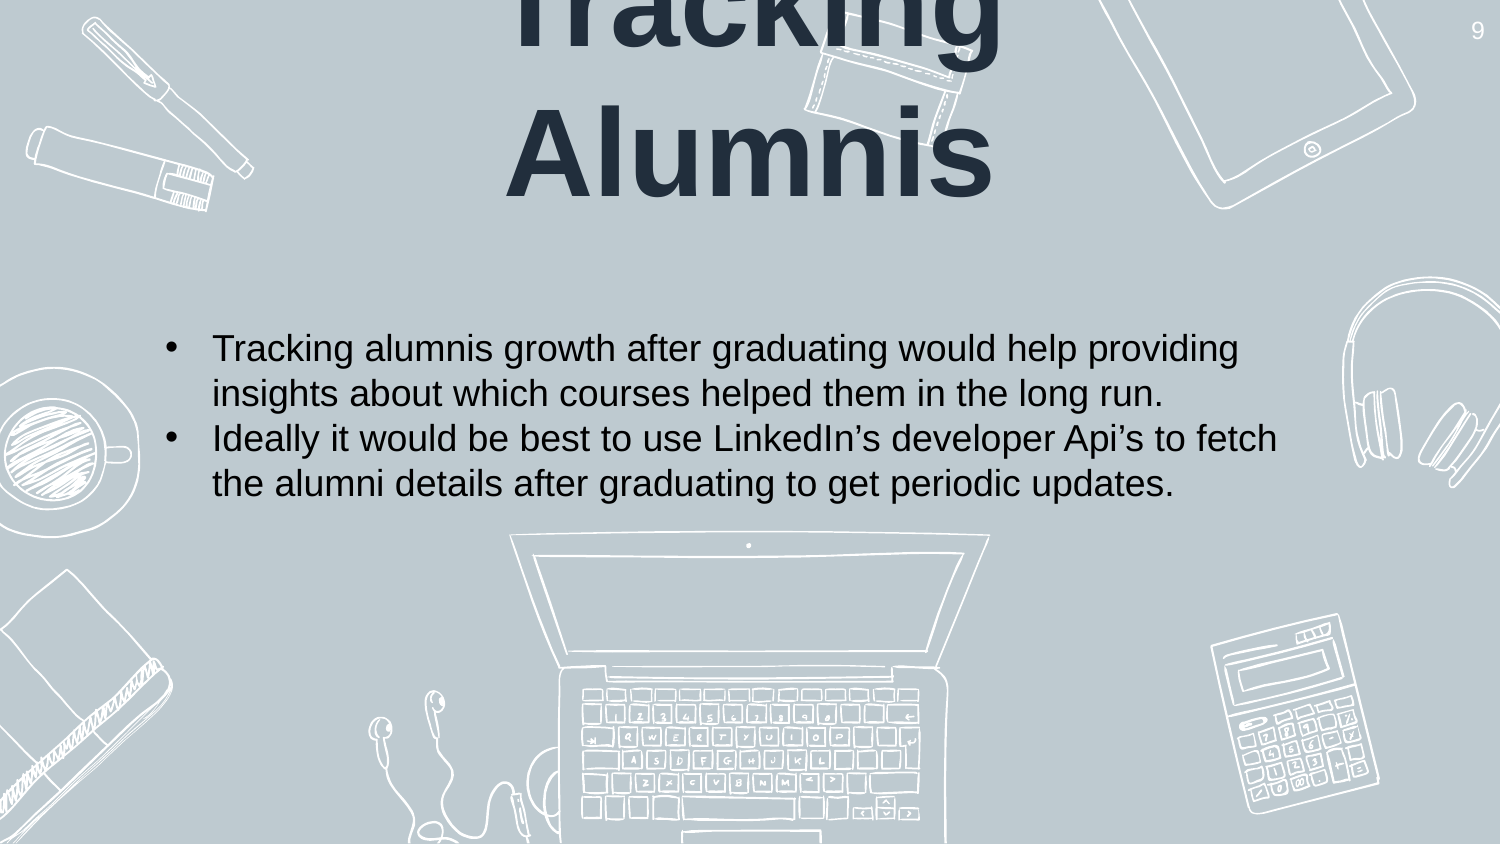

9
# Tracking Alumnis
Tracking alumnis growth after graduating would help providing insights about which courses helped them in the long run.
Ideally it would be best to use LinkedIn’s developer Api’s to fetch the alumni details after graduating to get periodic updates.